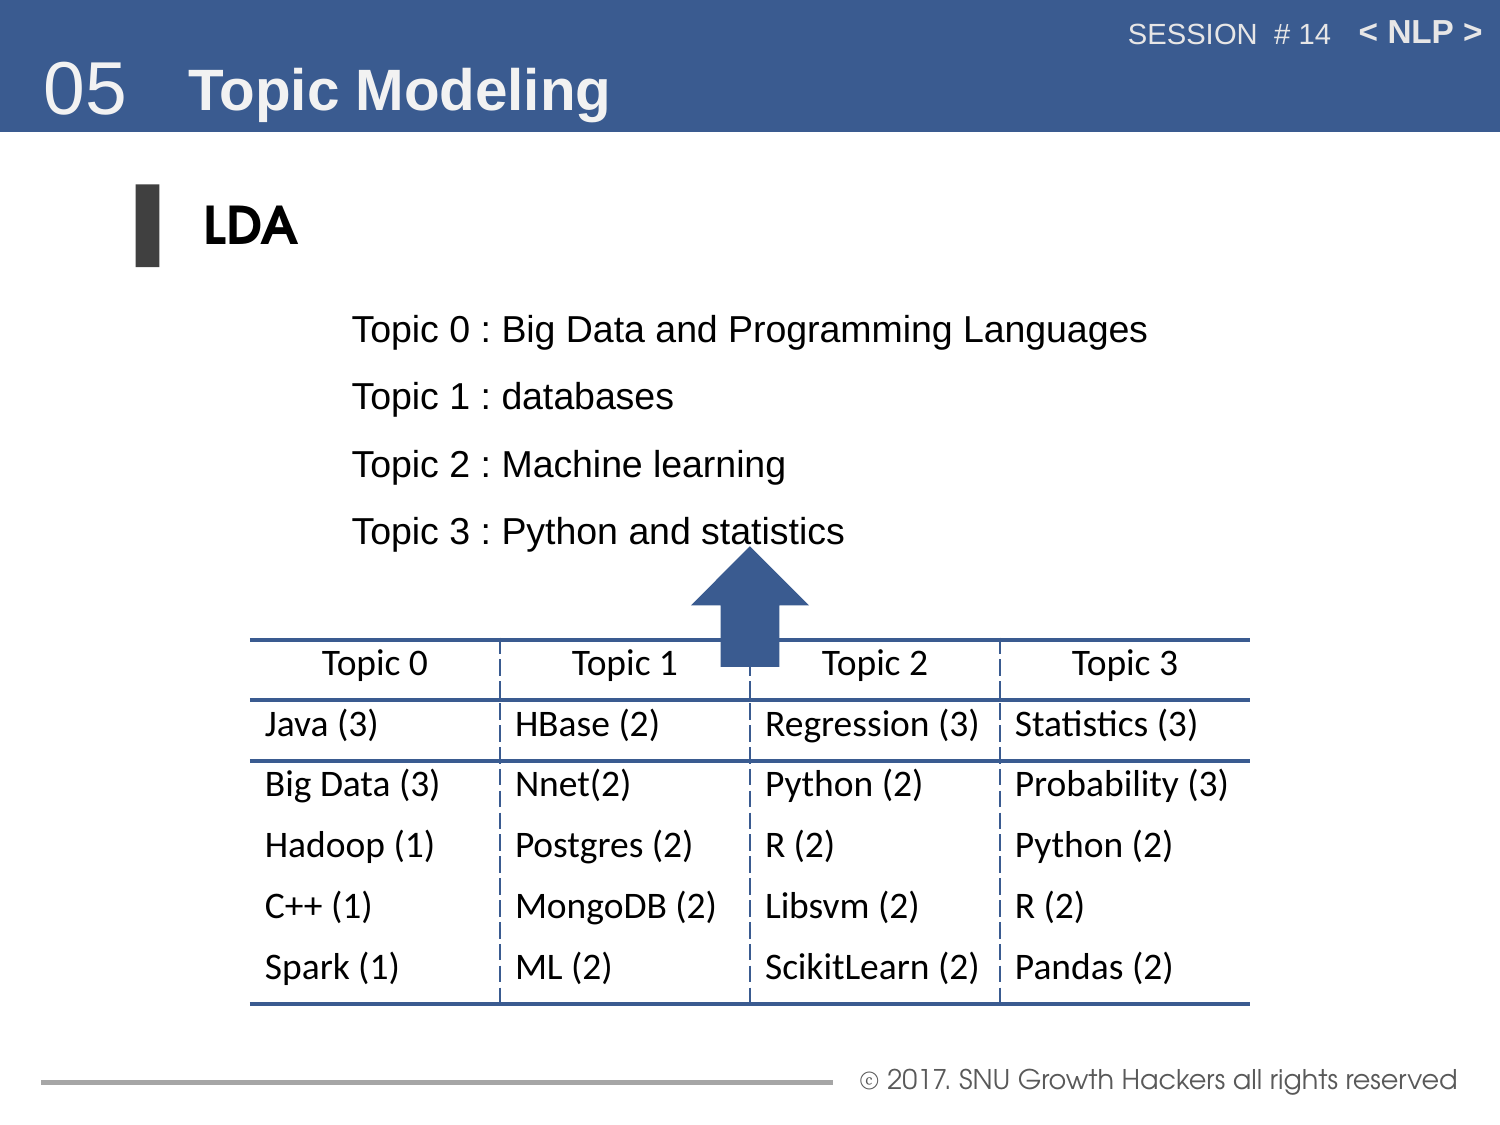

< NLP >
SESSION  # 14
05
Topic Modeling
LDA

Topic 0 : Big Data and Programming Languages
Topic 1 : databases
Topic 2 : Machine learning
Topic 3 : Python and statistics

| Topic 0 | Topic 1 | Topic 2 | Topic 3 |
| --- | --- | --- | --- |
| Java (3) | HBase (2) | Regression (3) | Statistics (3) |
| Big Data (3) | Nnet(2) | Python (2) | Probability (3) |
| Hadoop (1) | Postgres (2) | R (2) | Python (2) |
| C++ (1) | MongoDB (2) | Libsvm (2) | R (2) |
| Spark (1) | ML (2) | ScikitLearn (2) | Pandas (2) |
ⓒ 2017. SNU Growth Hackers all rights reserved